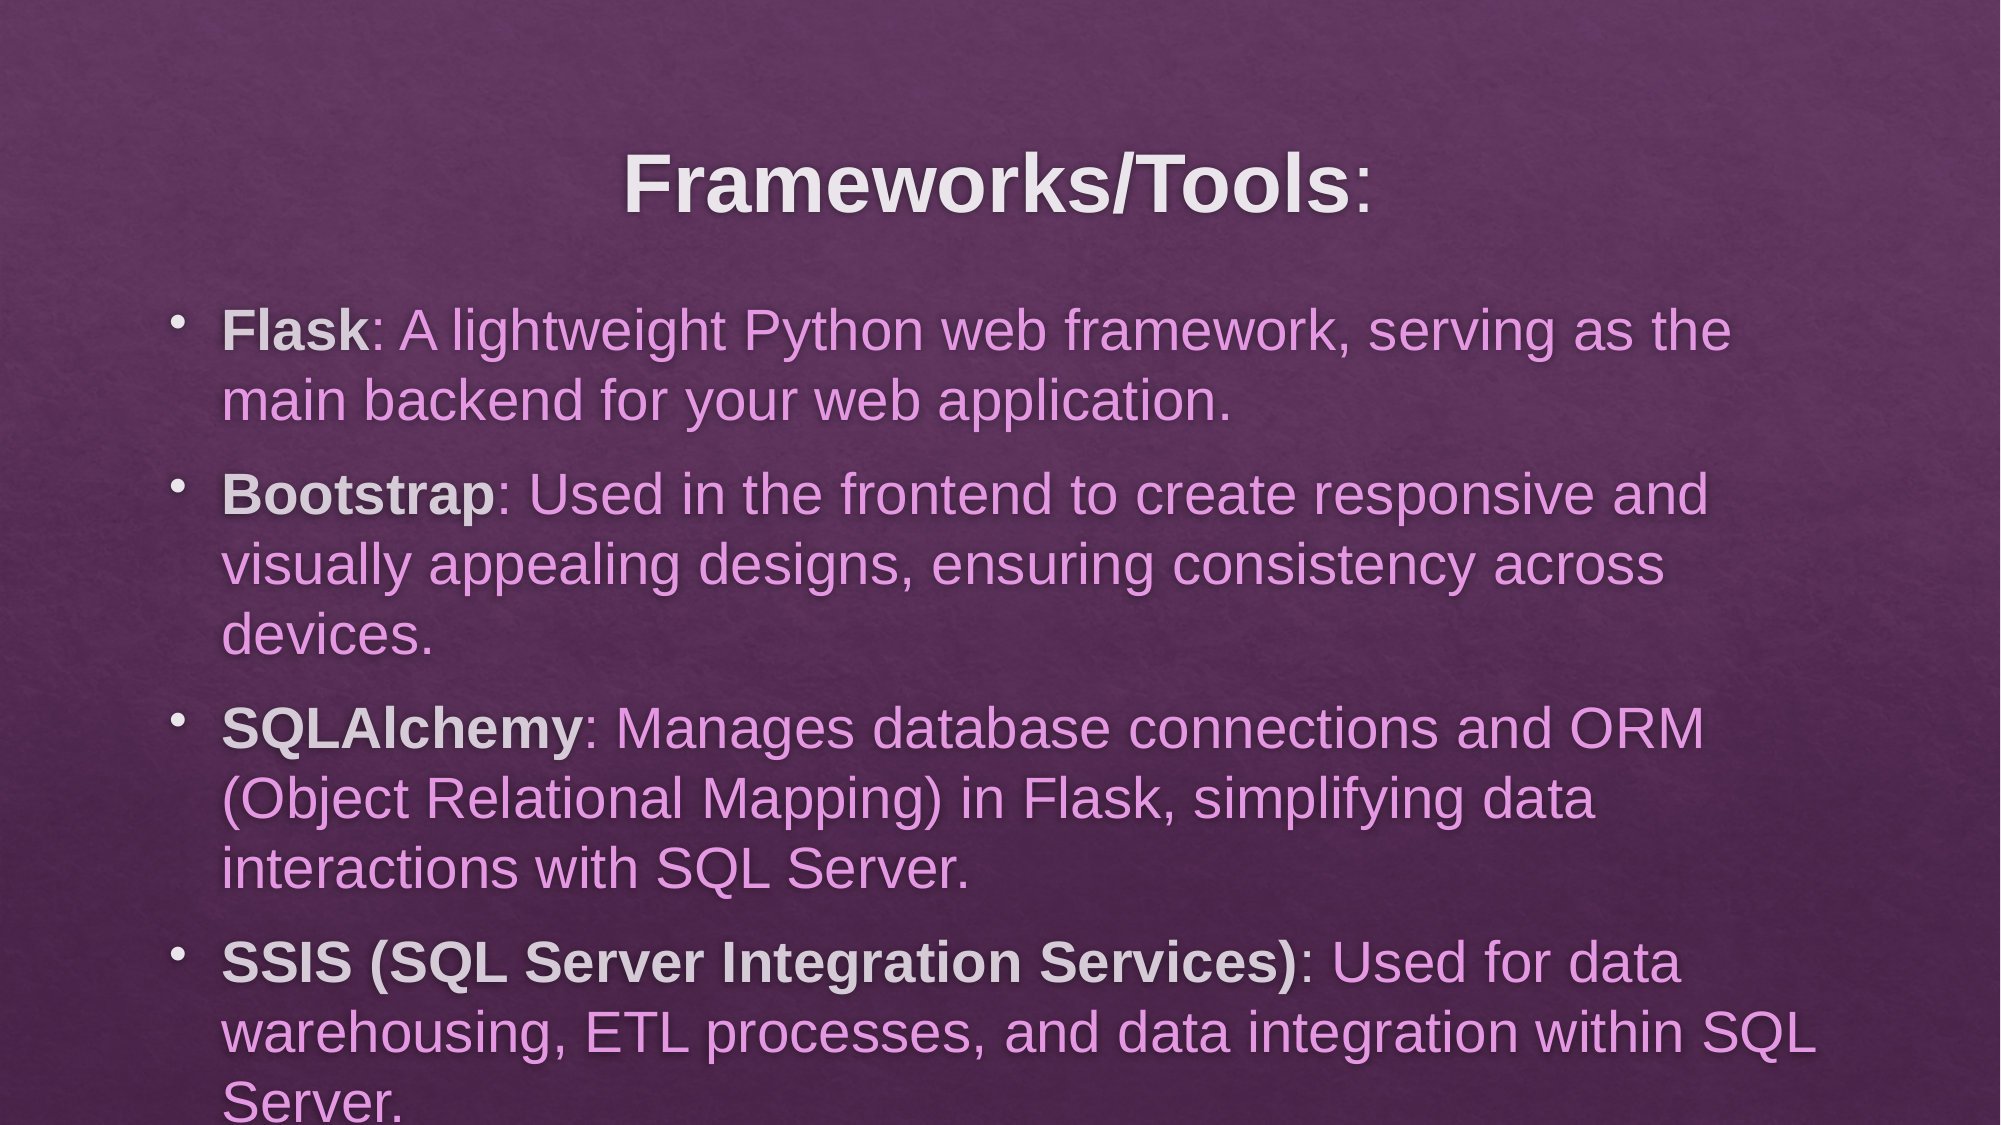

# Frameworks/Tools:
Flask: A lightweight Python web framework, serving as the main backend for your web application.
Bootstrap: Used in the frontend to create responsive and visually appealing designs, ensuring consistency across devices.
SQLAlchemy: Manages database connections and ORM (Object Relational Mapping) in Flask, simplifying data interactions with SQL Server.
SSIS (SQL Server Integration Services): Used for data warehousing, ETL processes, and data integration within SQL Server.